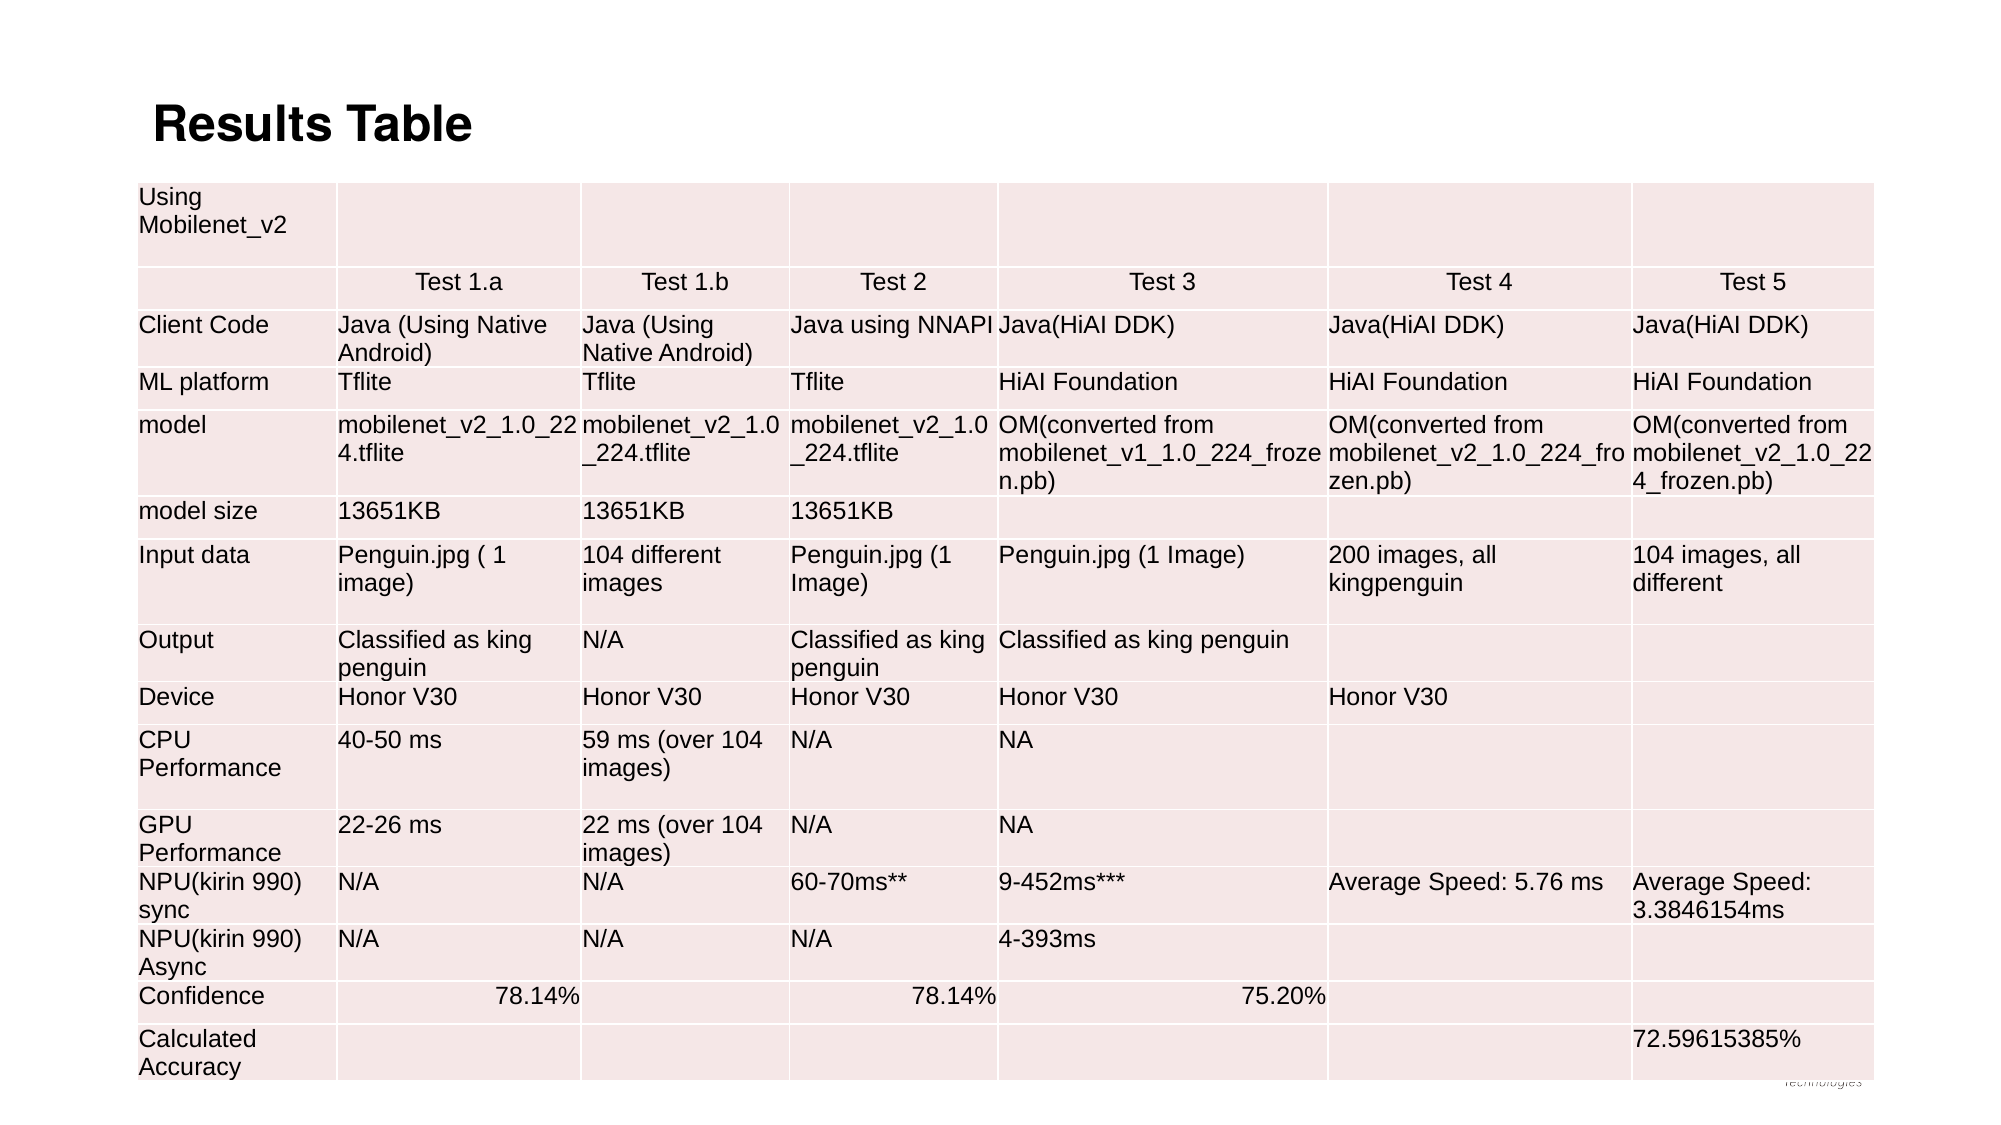

# Results Table
| Using Mobilenet\_v2 |  |  |  |  |  |  |
| --- | --- | --- | --- | --- | --- | --- |
|  | Test 1.a | Test 1.b | Test 2 | Test 3 | Test 4 | Test 5 |
| Client Code | Java (Using Native Android) | Java (Using Native Android) | Java using NNAPI | Java(HiAI DDK) | Java(HiAI DDK) | Java(HiAI DDK) |
| ML platform | Tflite | Tflite | Tflite | HiAI Foundation | HiAI Foundation | HiAI Foundation |
| model | mobilenet\_v2\_1.0\_224.tflite | mobilenet\_v2\_1.0\_224.tflite | mobilenet\_v2\_1.0\_224.tflite | OM(converted from mobilenet\_v1\_1.0\_224\_frozen.pb) | OM(converted from mobilenet\_v2\_1.0\_224\_frozen.pb) | OM(converted from mobilenet\_v2\_1.0\_224\_frozen.pb) |
| model size | 13651KB | 13651KB | 13651KB |  |  |  |
| Input data | Penguin.jpg ( 1 image) | 104 different images | Penguin.jpg (1 Image) | Penguin.jpg (1 Image) | 200 images, all kingpenguin | 104 images, all different |
| Output | Classified as king penguin | N/A | Classified as king penguin | Classified as king penguin |  |  |
| Device | Honor V30 | Honor V30 | Honor V30 | Honor V30 | Honor V30 |  |
| CPU Performance | 40-50 ms | 59 ms (over 104 images) | N/A | NA |  |  |
| GPU Performance | 22-26 ms | 22 ms (over 104 images) | N/A | NA |  |  |
| NPU(kirin 990) sync | N/A | N/A | 60-70ms\*\* | 9-452ms\*\*\* | Average Speed: 5.76 ms | Average Speed: 3.3846154ms |
| NPU(kirin 990) Async | N/A | N/A | N/A | 4-393ms |  |  |
| Confidence | 78.14% |  | 78.14% | 75.20% |  |  |
| Calculated Accuracy |  |  |  |  |  | 72.59615385% |